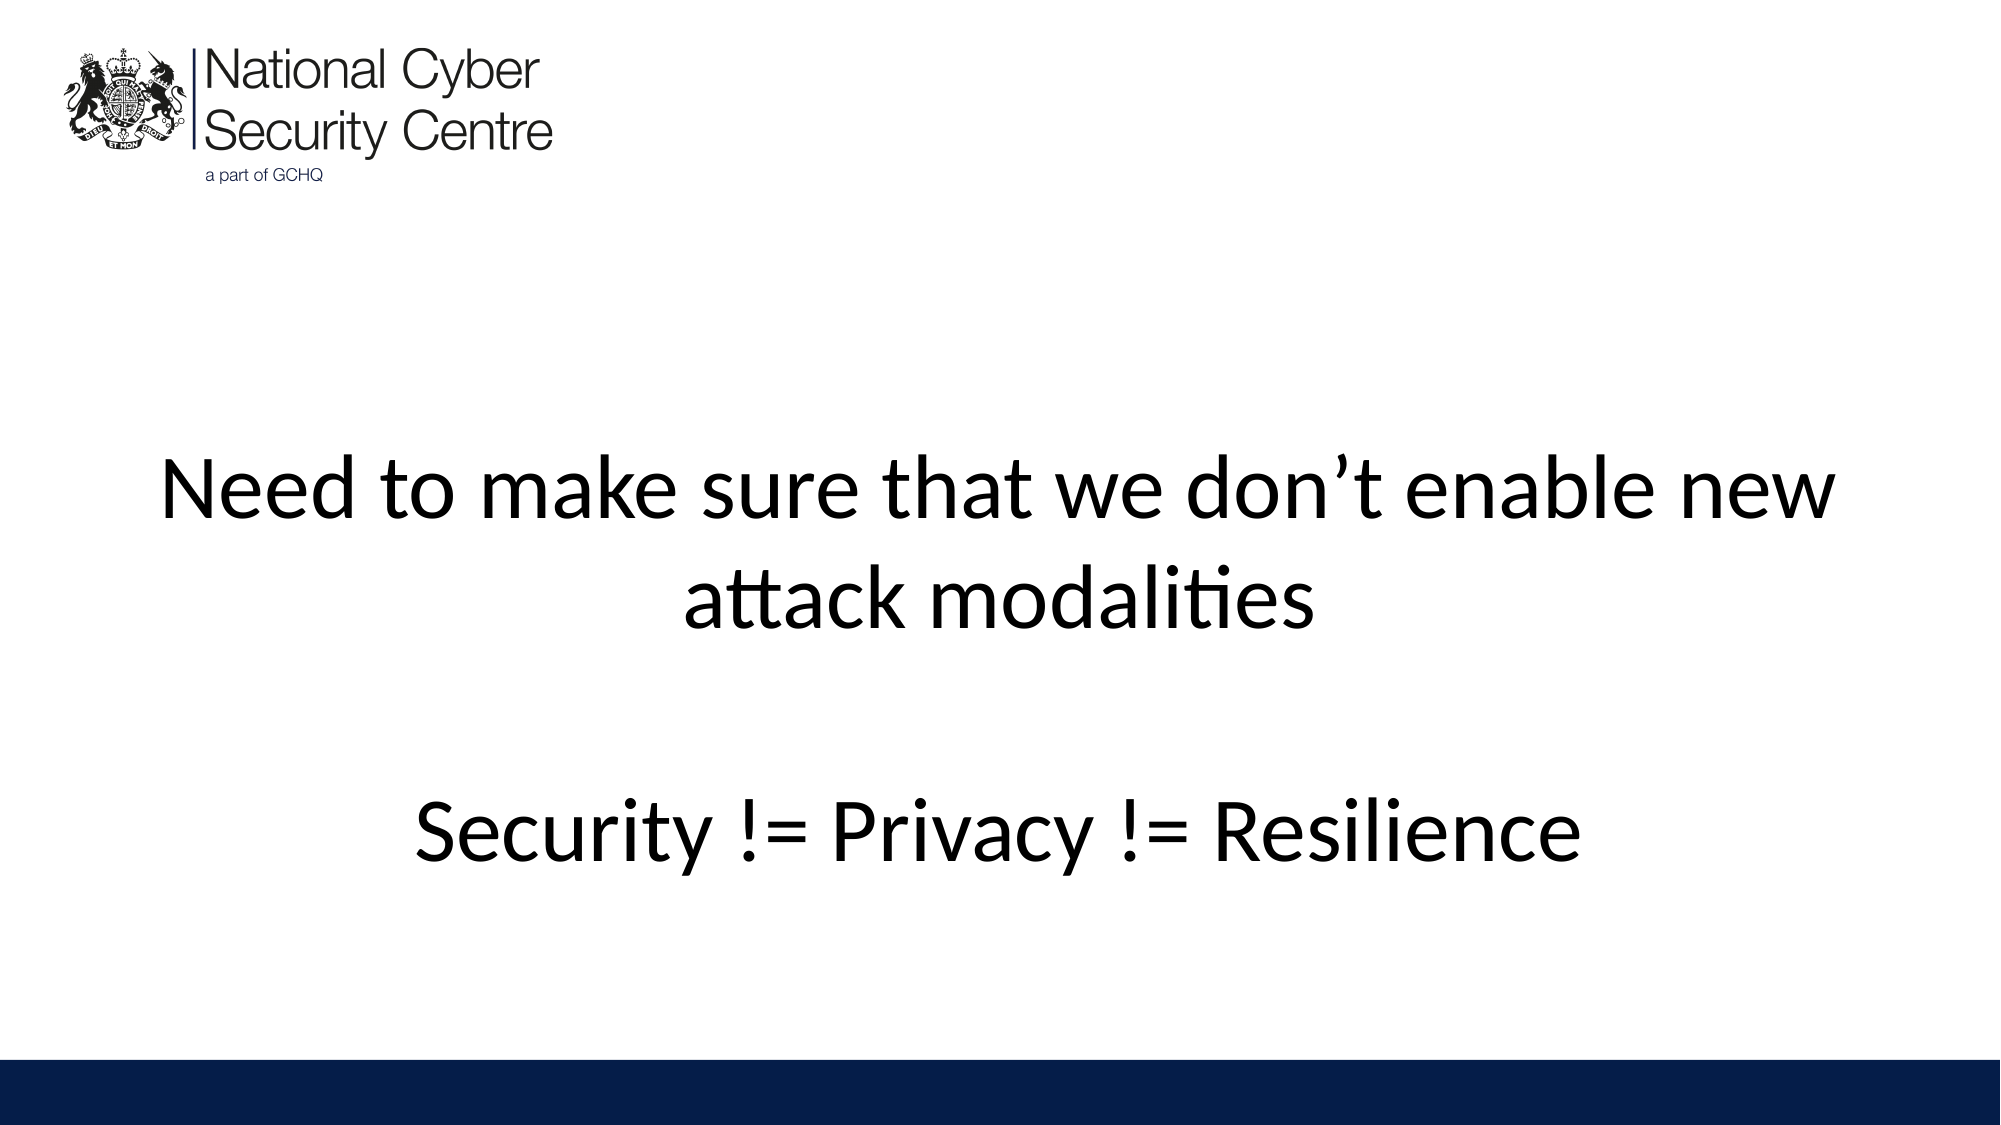

#

Need to make sure that we don’t enable new attack modalities

Security != Privacy != Resilience